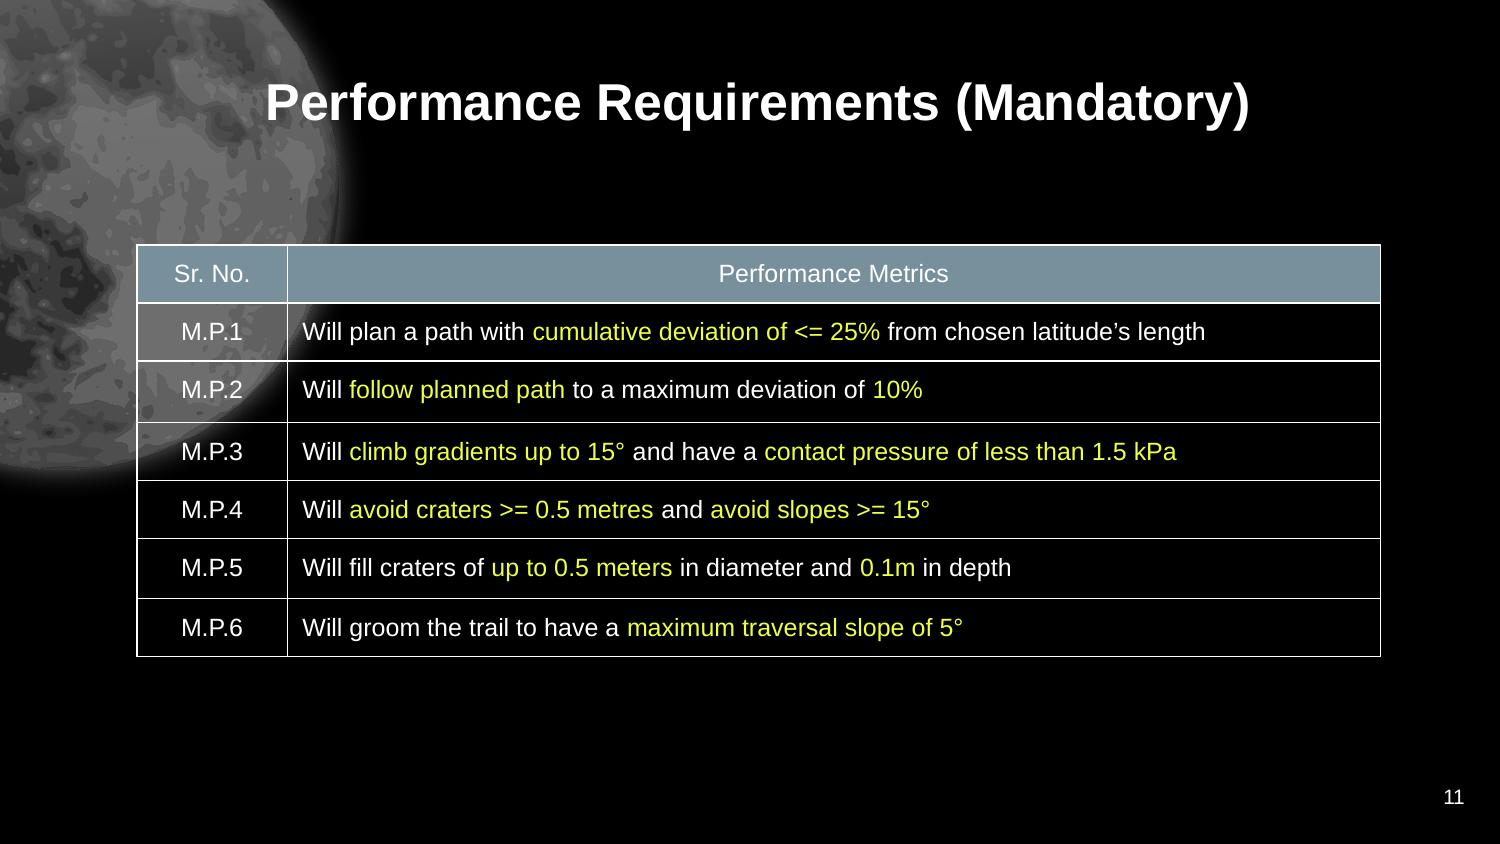

# Performance Requirements (Mandatory)

| Sr. No. | Performance Metrics |
| --- | --- |
| M.P.1 | Will plan a path with cumulative deviation of <= 25% from chosen latitude’s length |
| M.P.2 | Will follow planned path to a maximum deviation of 10% |
| M.P.3 | Will climb gradients up to 15° and have a contact pressure of less than 1.5 kPa |
| M.P.4 | Will avoid craters >= 0.5 metres and avoid slopes >= 15° |
| M.P.5 | Will fill craters of up to 0.5 meters in diameter and 0.1m in depth |
| M.P.6 | Will groom the trail to have a maximum traversal slope of 5° |
11